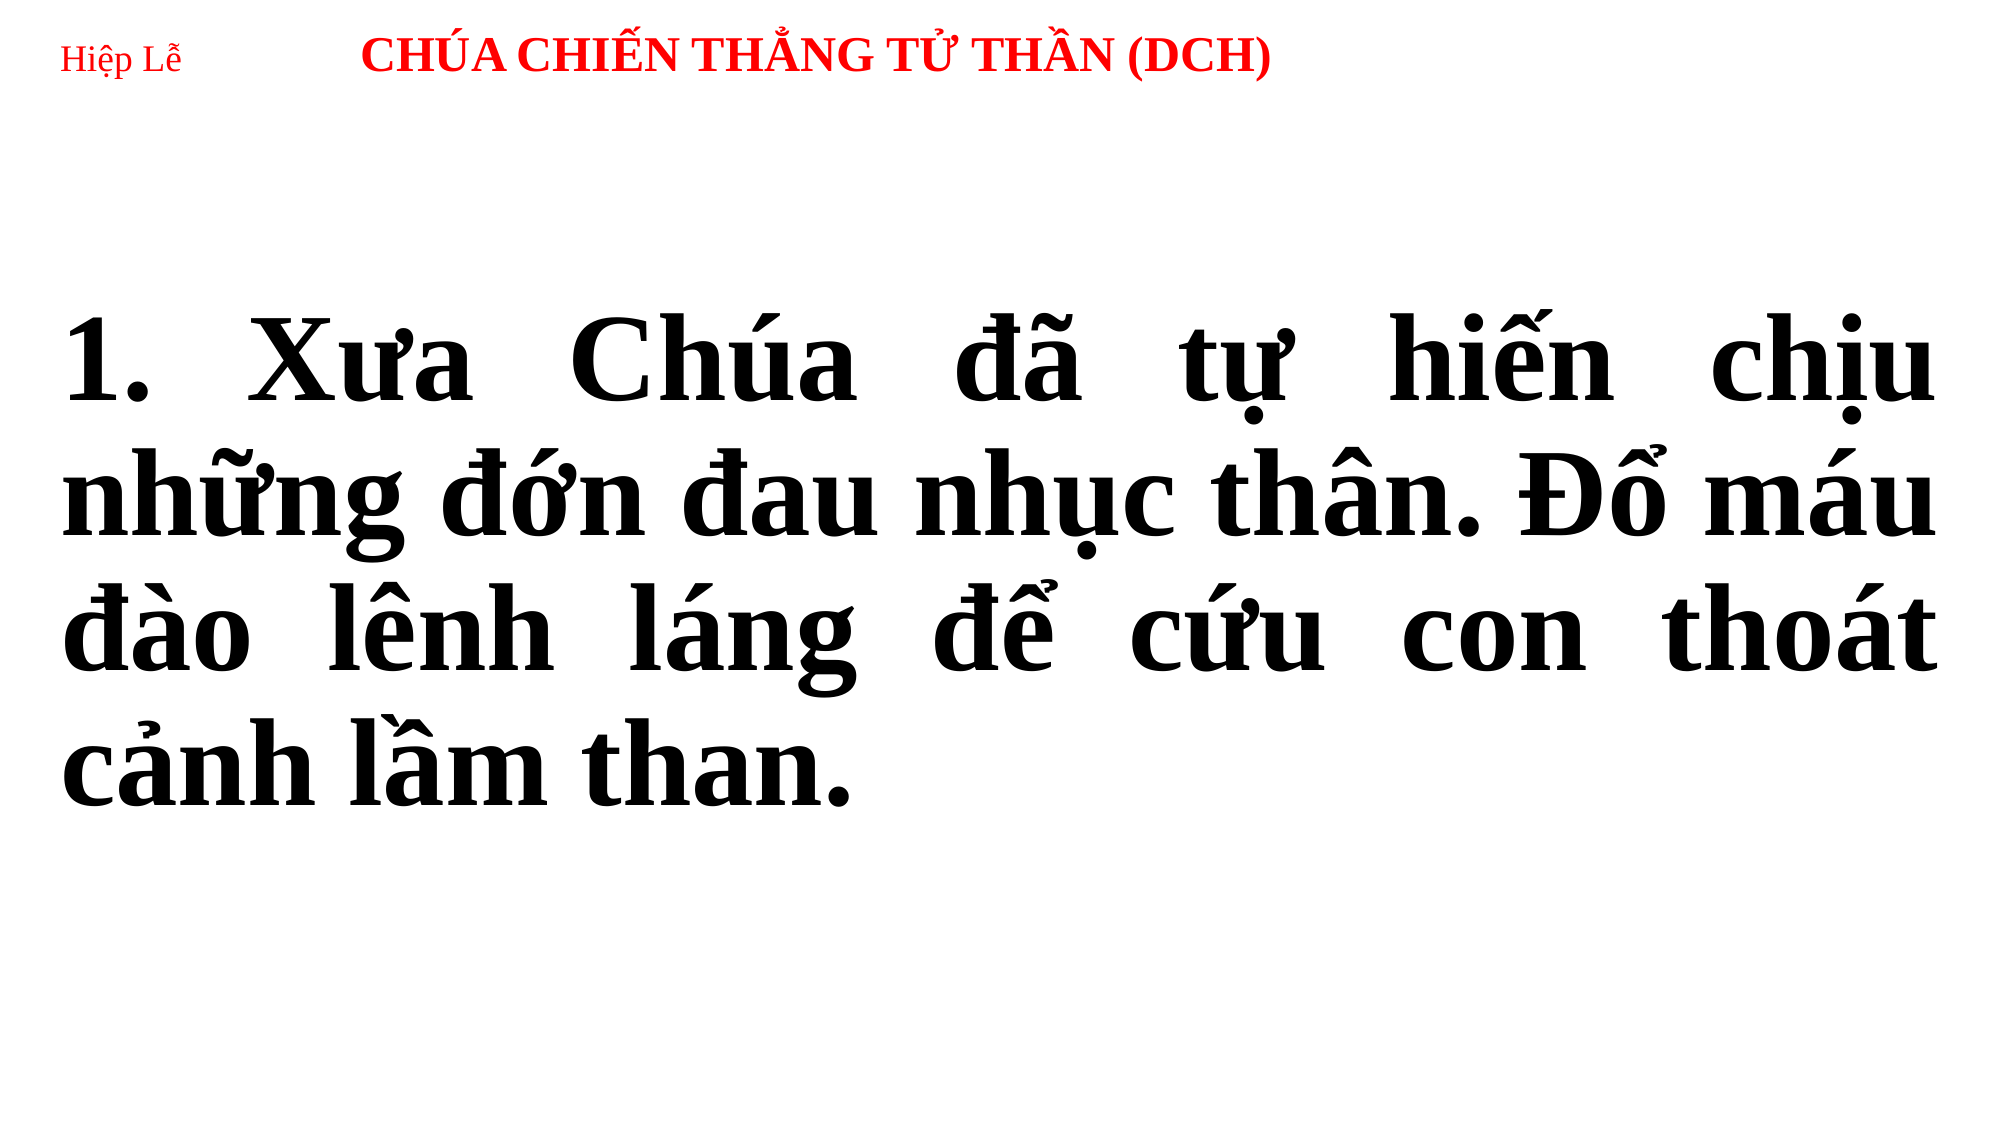

# Hiệp Lễ              	CHÚA CHIẾN THẲNG TỬ THẦN (DCH)
1. Xưa Chúa đã tự hiến chịu những đớn đau nhục thân. Đổ máu đào lênh láng để cứu con thoát cảnh lầm than.